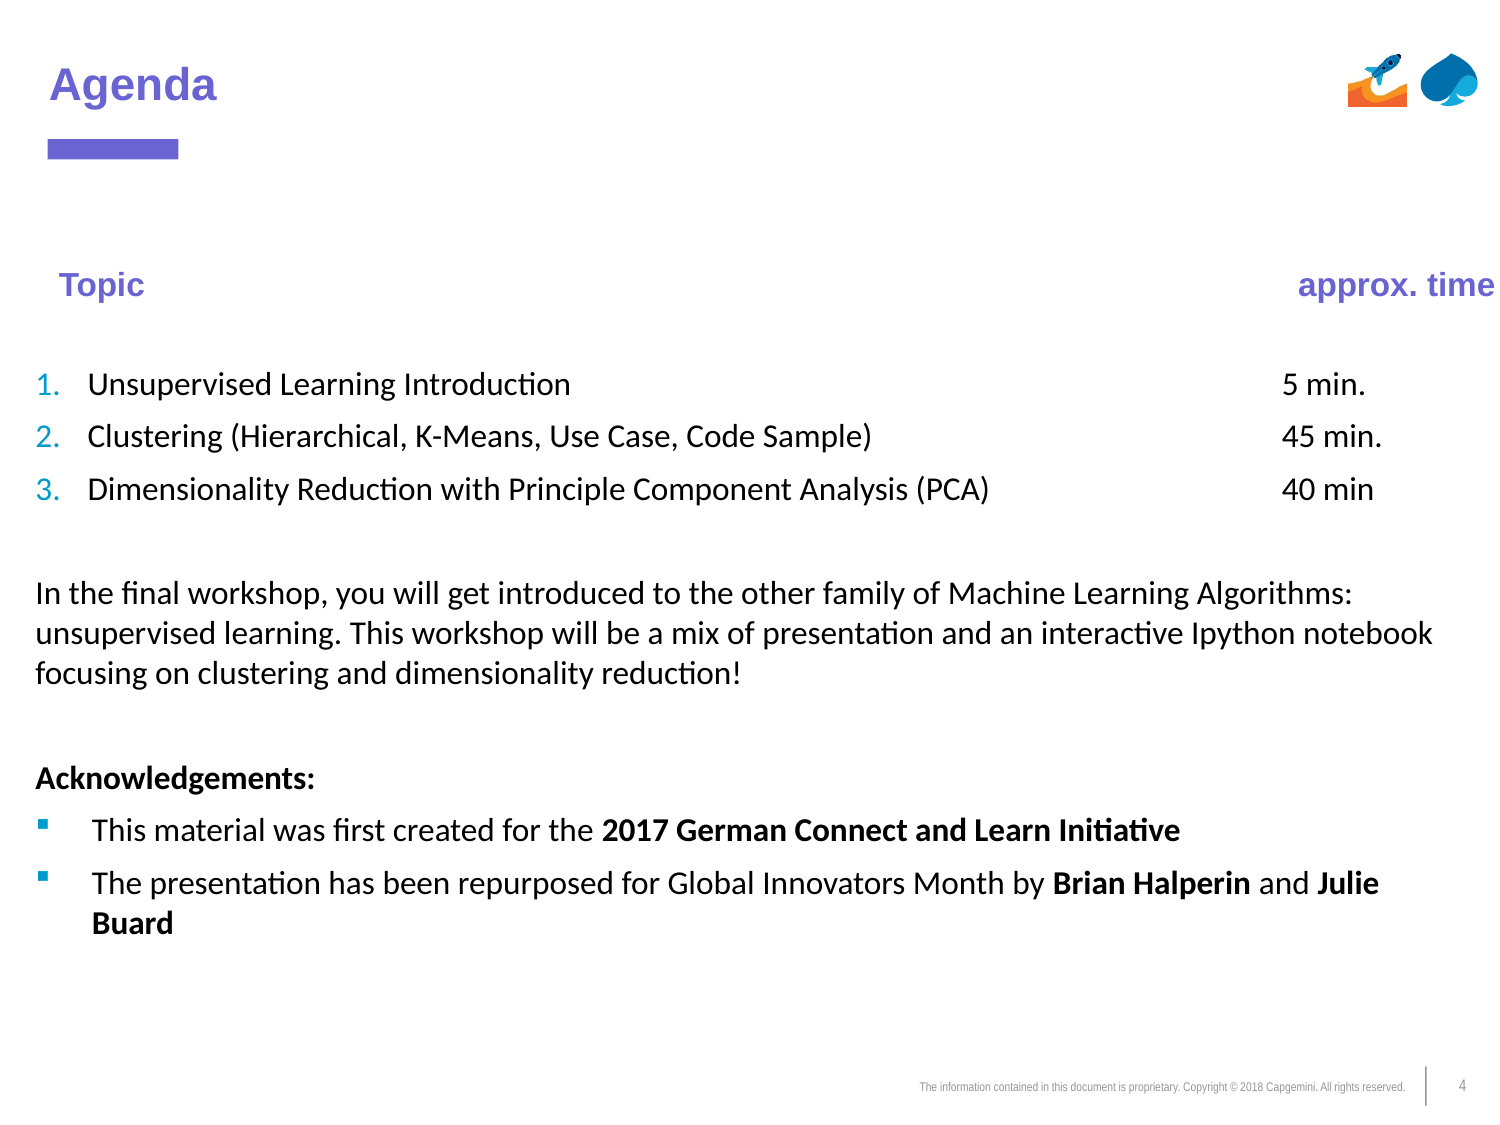

# Agenda
Topic                                                                                                                             approx. time
Unsupervised Learning Introduction	5 min.
Clustering (Hierarchical, K-Means, Use Case, Code Sample)	45 min.
Dimensionality Reduction with Principle Component Analysis (PCA)	40 min

In the final workshop, you will get introduced to the other family of Machine Learning Algorithms: unsupervised learning. This workshop will be a mix of presentation and an interactive Ipython notebook focusing on clustering and dimensionality reduction!

Acknowledgements:
This material was first created for the 2017 German Connect and Learn Initiative
The presentation has been repurposed for Global Innovators Month by Brian Halperin and Julie Buard